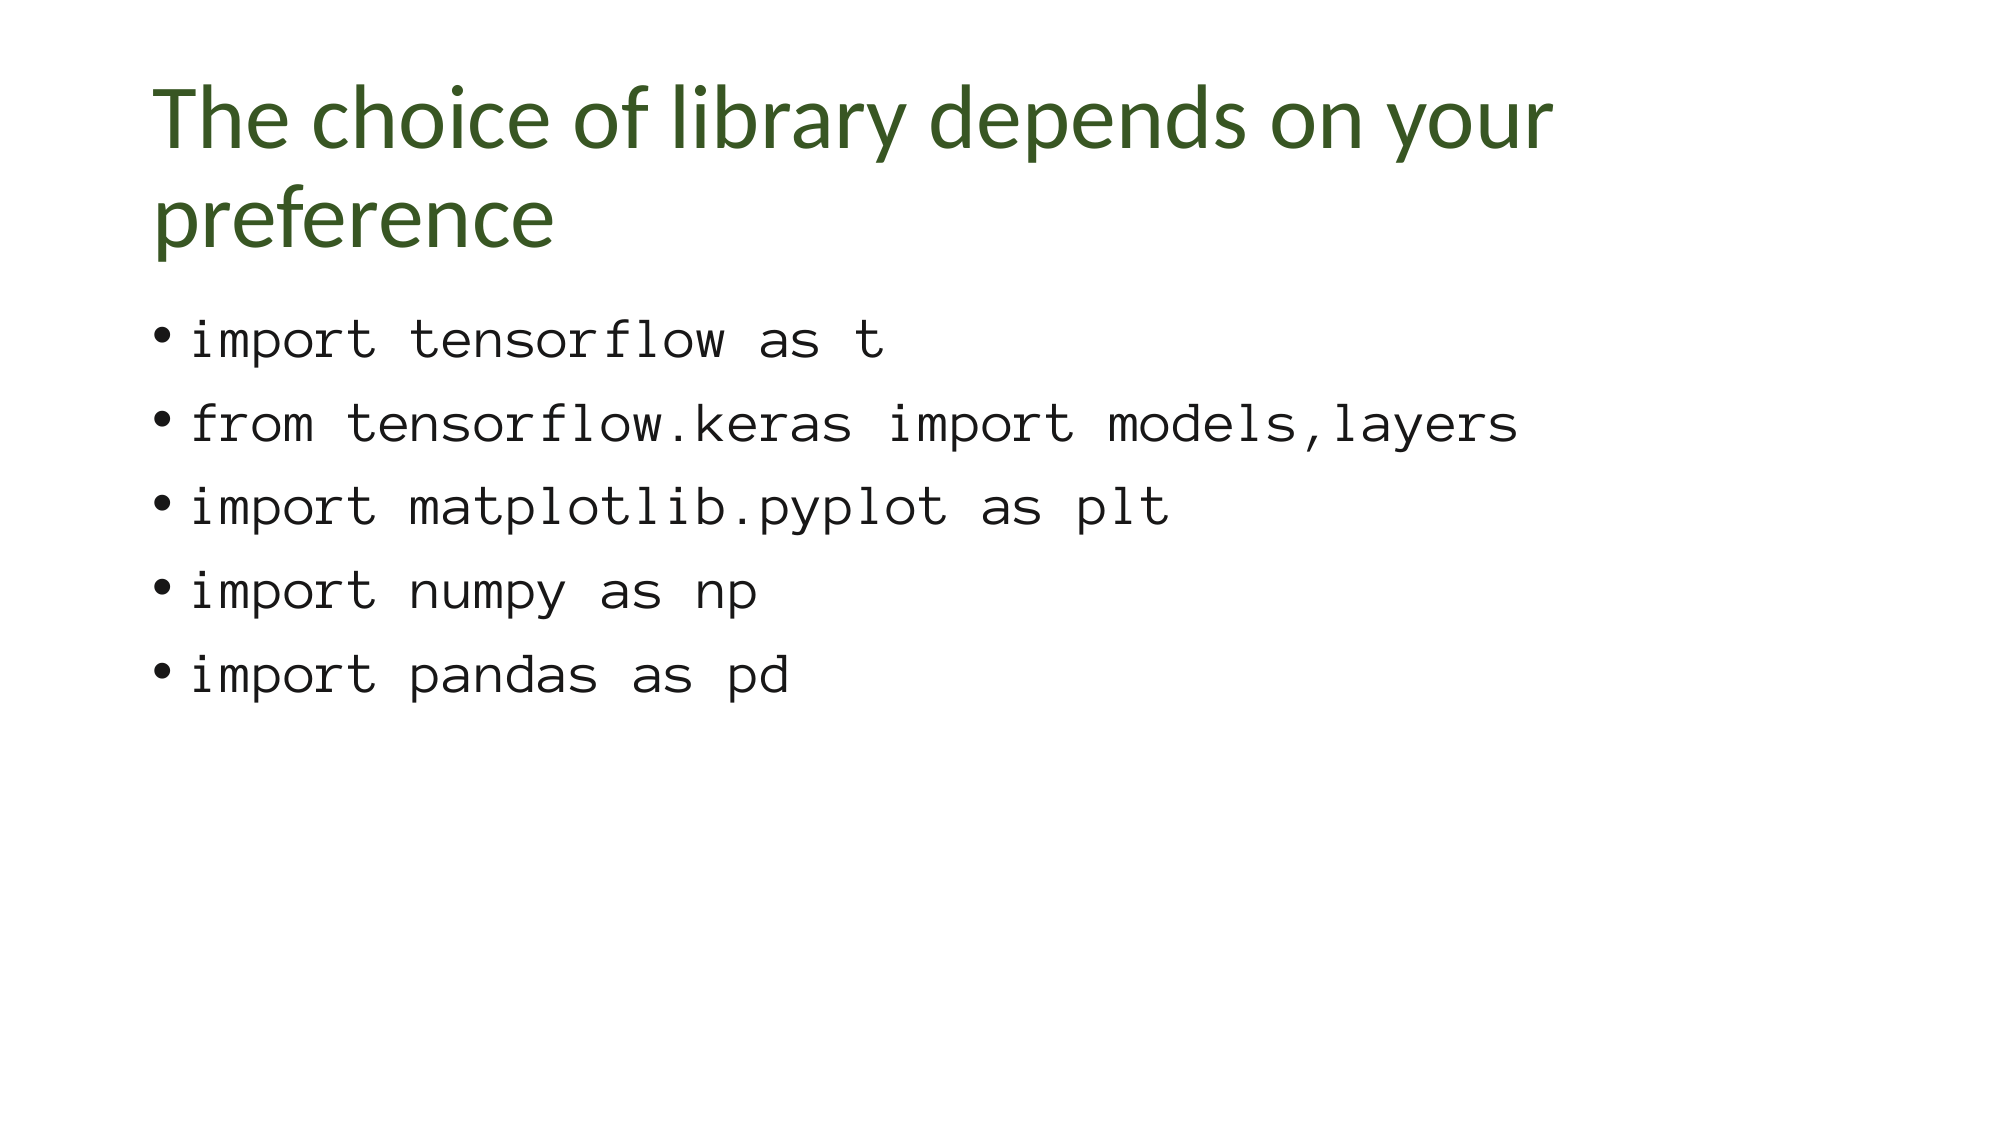

# The choice of library depends on your preference
import tensorflow as t
from tensorflow.keras import models,layers
import matplotlib.pyplot as plt
import numpy as np
import pandas as pd